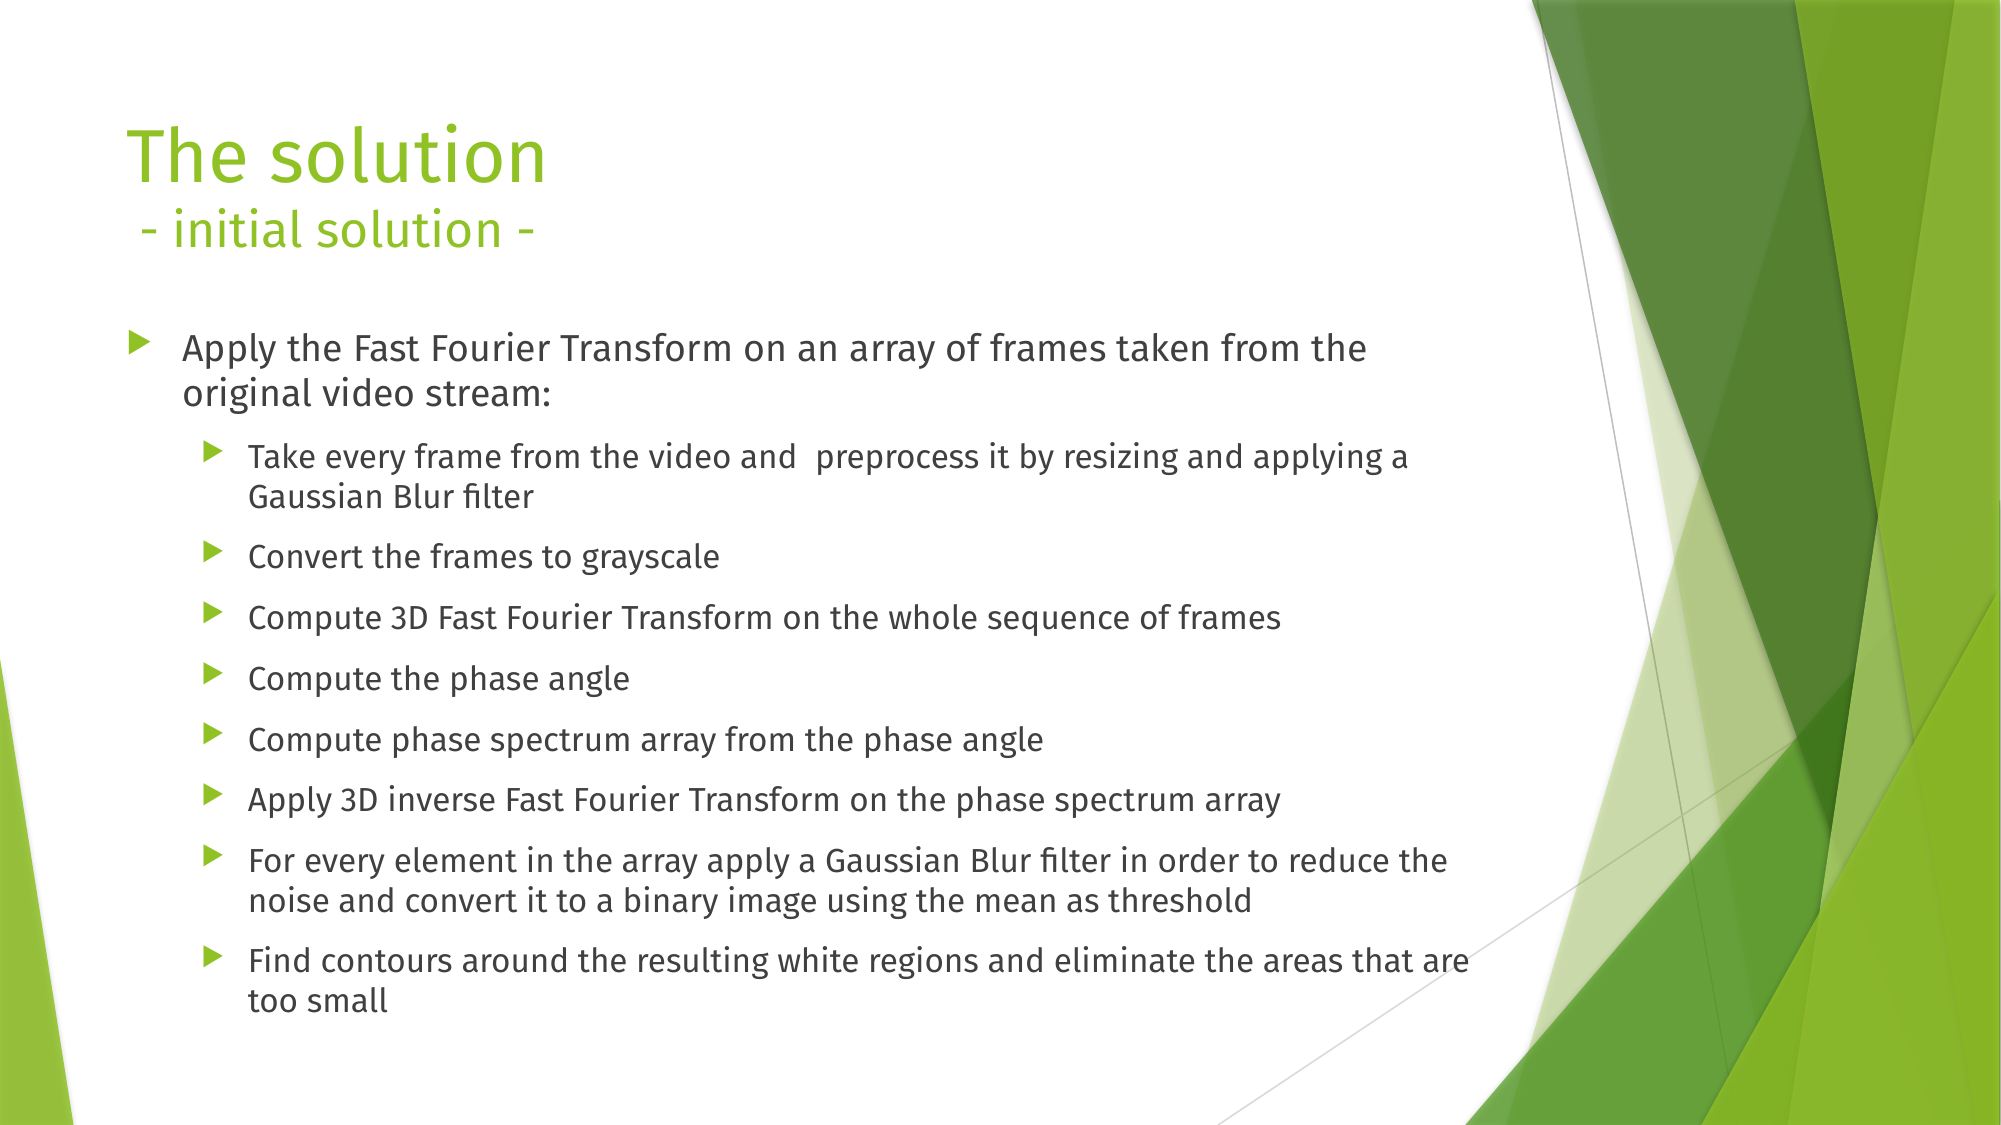

# The solution - initial solution -
Apply the Fast Fourier Transform on an array of frames taken from the original video stream:
Take every frame from the video and  preprocess it by resizing and applying a Gaussian Blur filter
Convert the frames to grayscale
Compute 3D Fast Fourier Transform on the whole sequence of frames
Compute the phase angle
Compute phase spectrum array from the phase angle
Apply 3D inverse Fast Fourier Transform on the phase spectrum array
For every element in the array apply a Gaussian Blur filter in order to reduce the noise and convert it to a binary image using the mean as threshold
Find contours around the resulting white regions and eliminate the areas that are too small